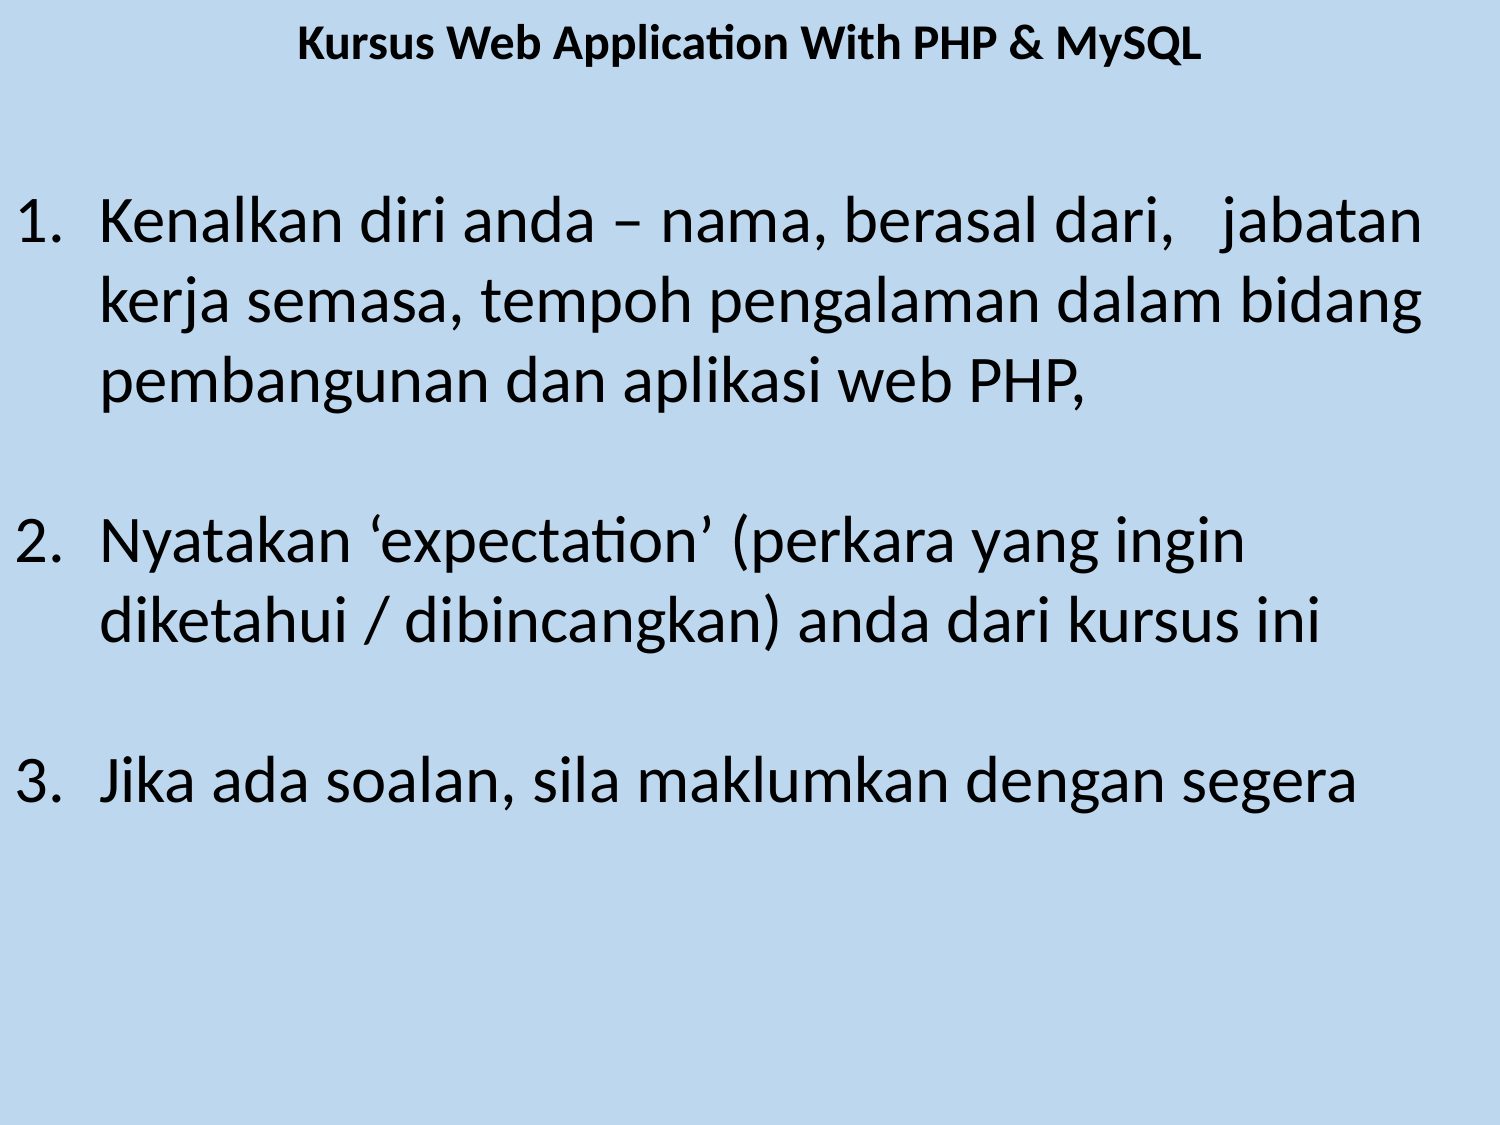

Kursus Web Application With PHP & MySQL
Kenalkan diri anda – nama, berasal dari,   jabatan kerja semasa, tempoh pengalaman dalam bidang pembangunan dan aplikasi web PHP,

Nyatakan ‘expectation’ (perkara yang ingin diketahui / dibincangkan) anda dari kursus ini

Jika ada soalan, sila maklumkan dengan segera